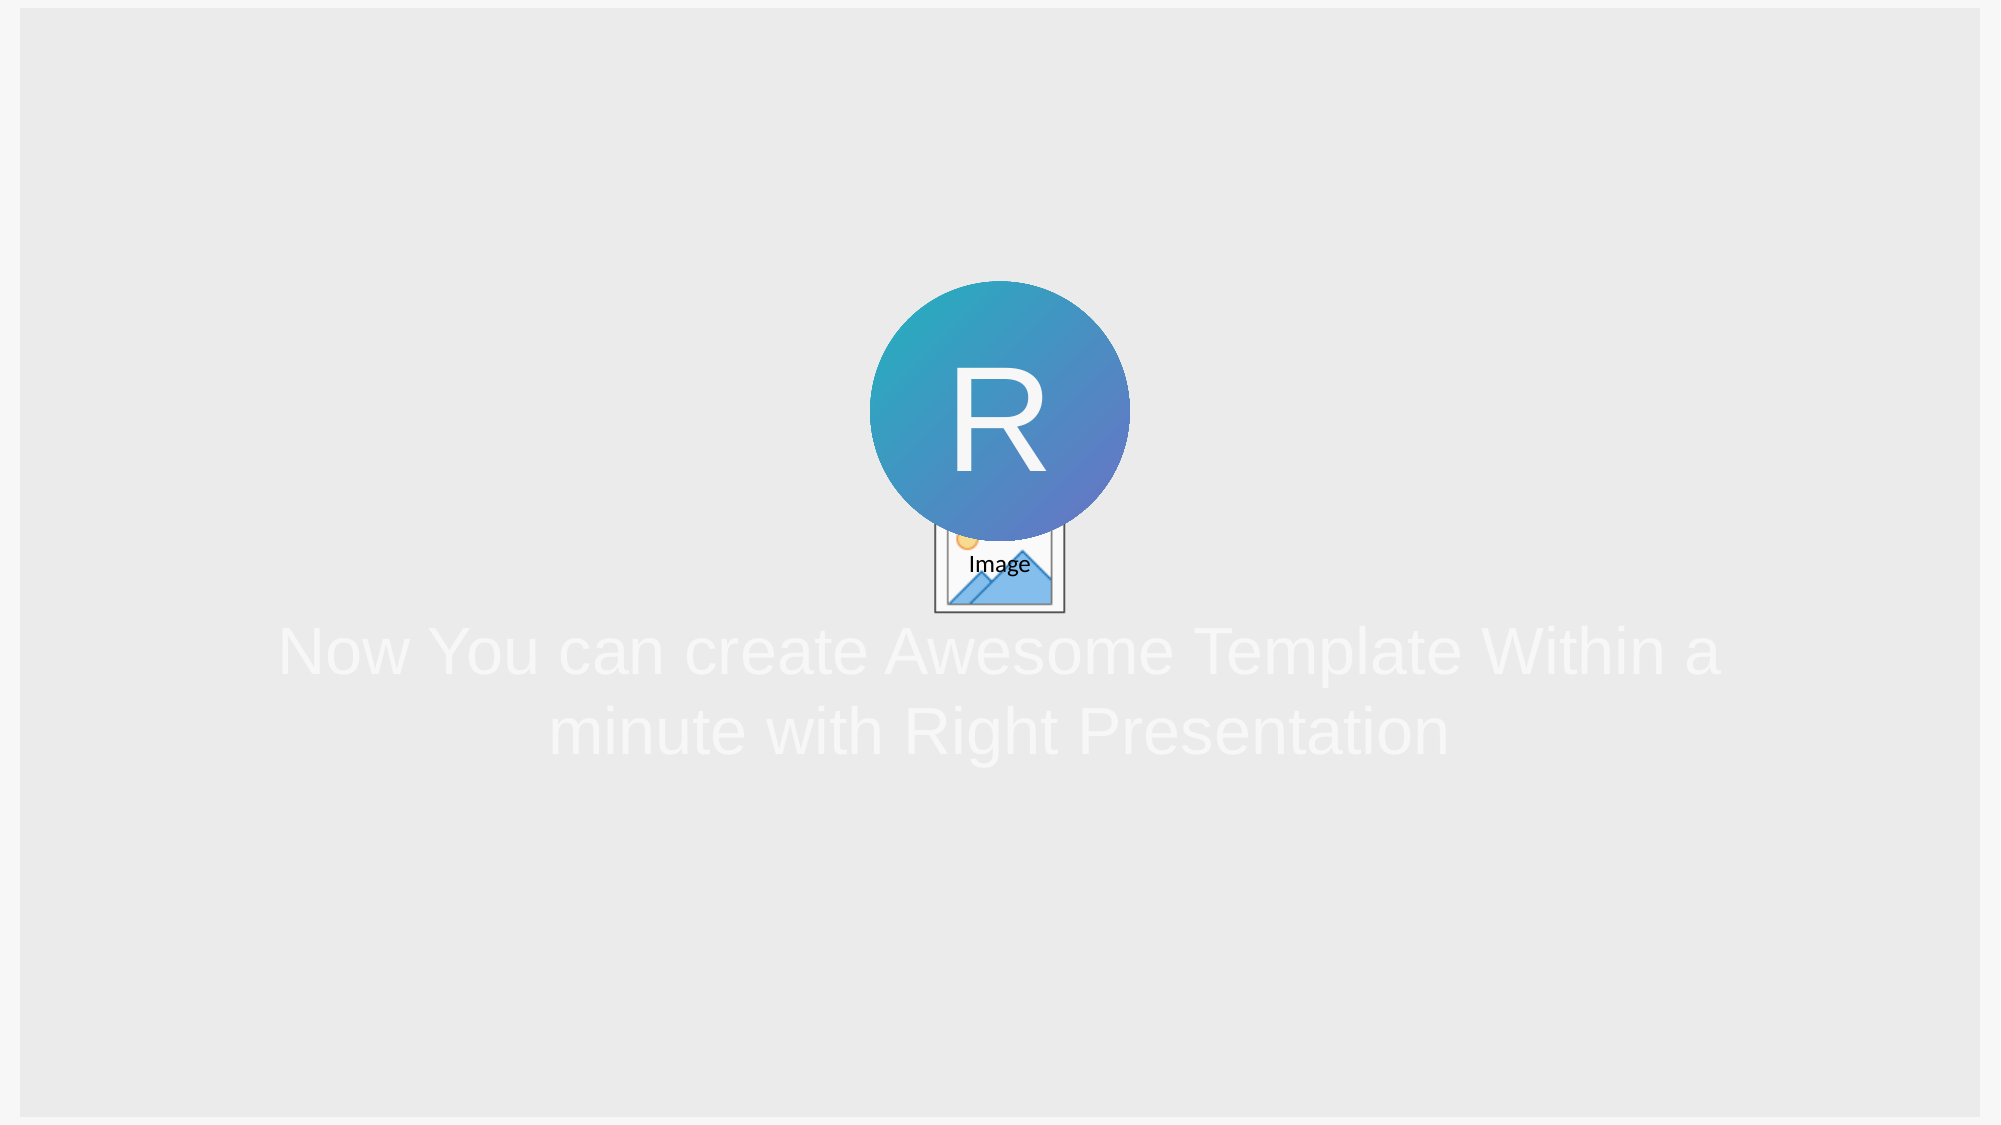

R
Now You can create Awesome Template Within a minute with Right Presentation